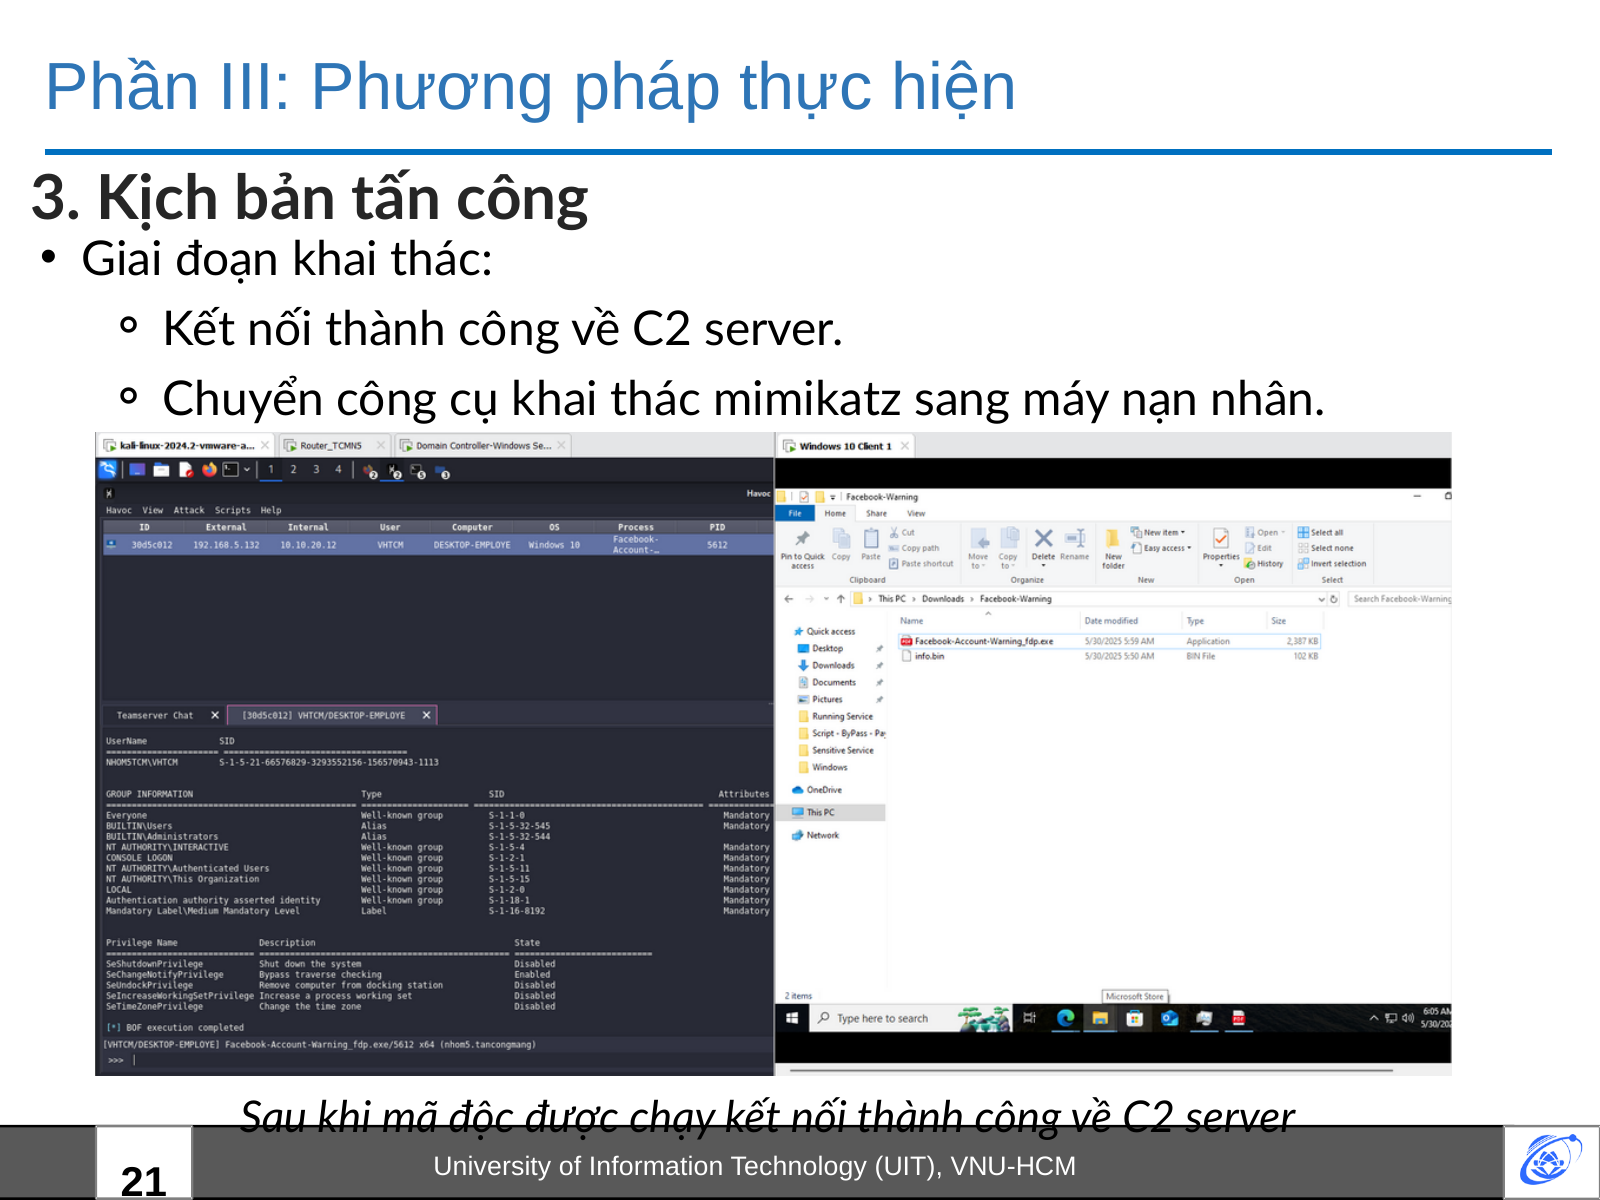

Phần III: Phương pháp thực hiện
3. Kịch bản tấn công
Giai đoạn khai thác:
Kết nối thành công về C2 server.
Chuyển công cụ khai thác mimikatz sang máy nạn nhân.

Sau khi mã độc được chạy kết nối thành công về C2 server

University of Information Technology (UIT), VNU-HCM

21